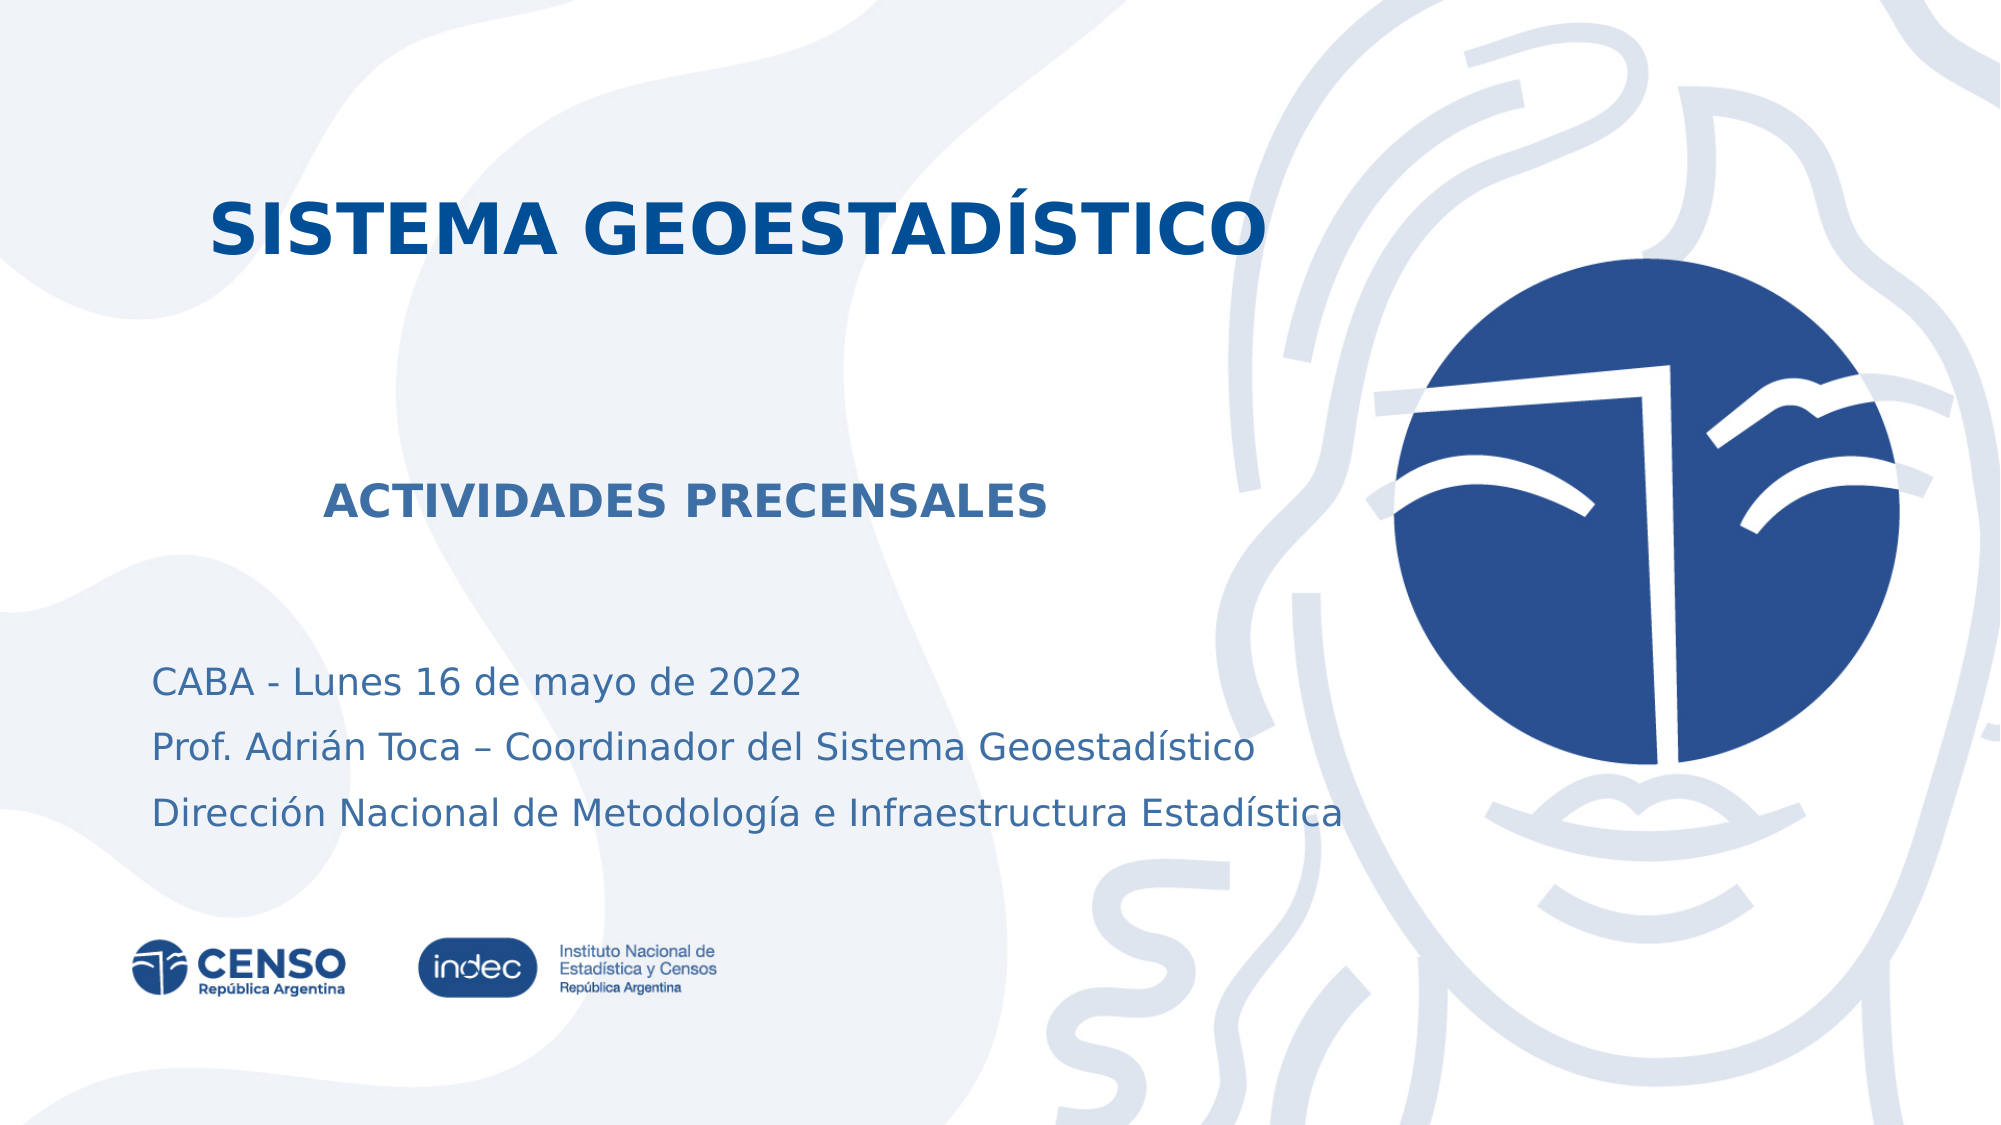

# SISTEMA GEOESTADÍSTICO
ACTIVIDADES PRECENSALES
CABA - Lunes 16 de mayo de 2022
Prof. Adrián Toca – Coordinador del Sistema Geoestadístico
Dirección Nacional de Metodología e Infraestructura Estadística